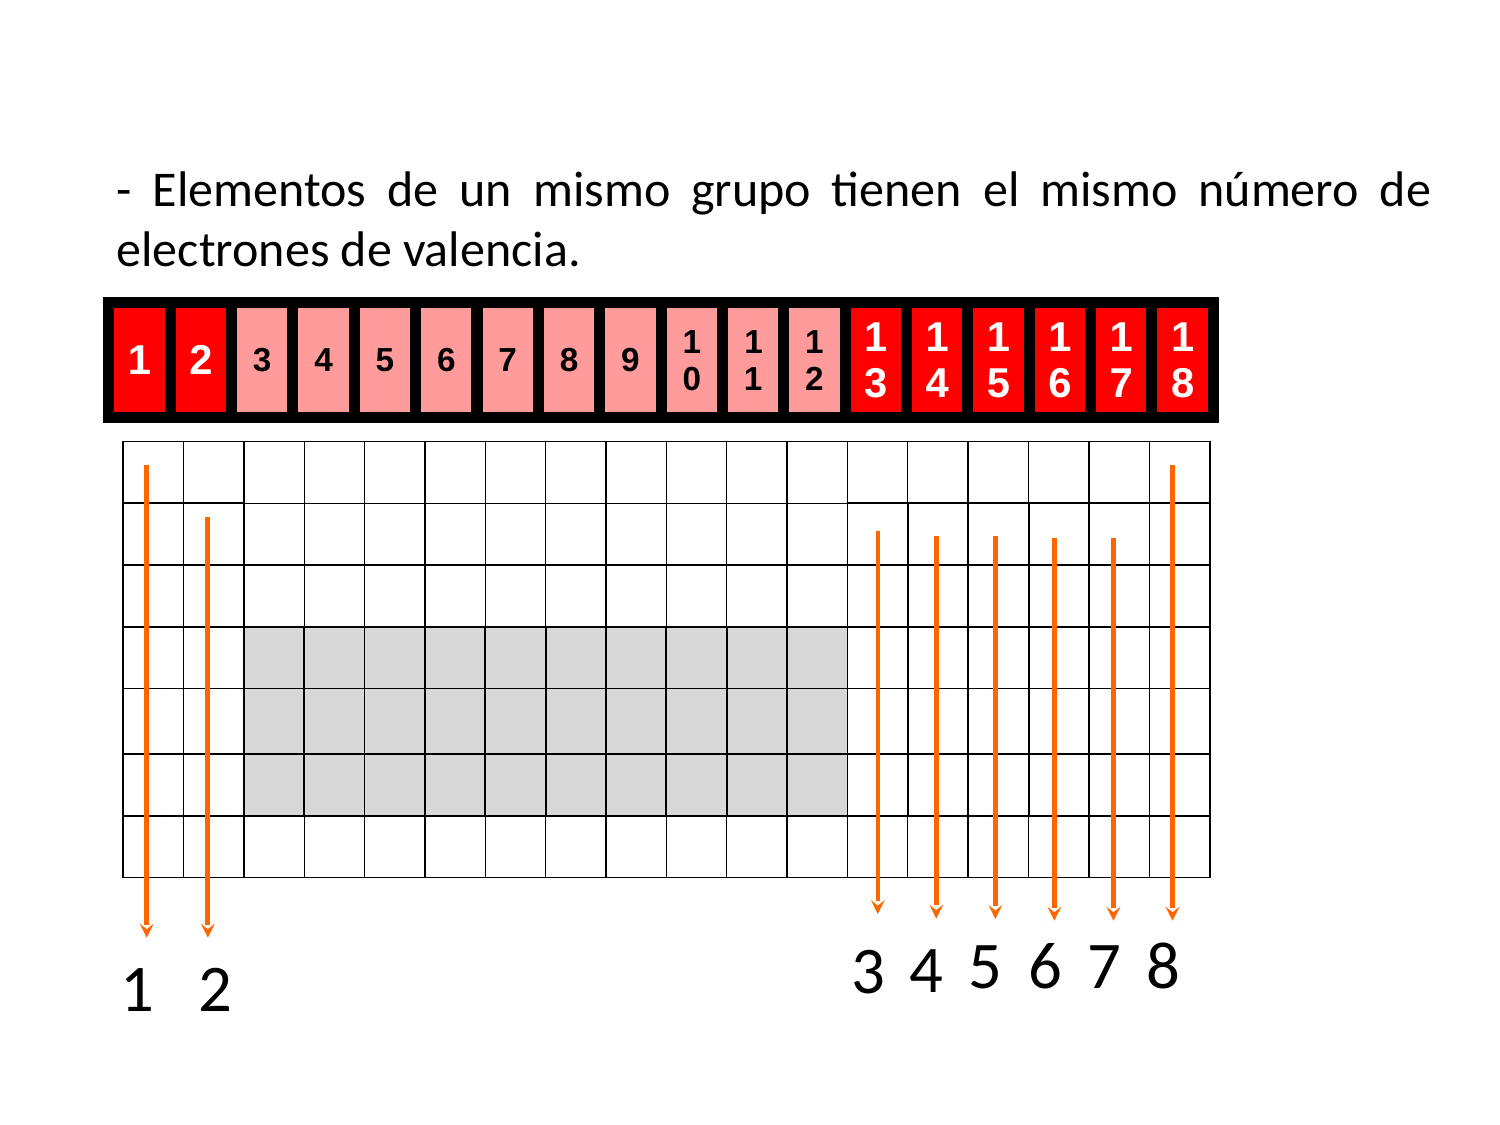

- Elementos de un mismo grupo tienen el mismo número de electrones de valencia.
| 1 | 2 | 3 | 4 | 5 | 6 | 7 | 8 | 9 | 10 | 11 | 12 | 13 | 14 | 15 | 16 | 17 | 18 |
| --- | --- | --- | --- | --- | --- | --- | --- | --- | --- | --- | --- | --- | --- | --- | --- | --- | --- |
|  |  |  |  |  |  |  |  |  |  |  |  |  |  |  |  |  |  |
| --- | --- | --- | --- | --- | --- | --- | --- | --- | --- | --- | --- | --- | --- | --- | --- | --- | --- |
|  |  |  |  |  |  |  |  |  |  |  |  |  |  |  |  |  |  |
|  |  |  |  |  |  |  |  |  |  |  |  |  |  |  |  |  |  |
|  |  |  |  |  |  |  |  |  |  |  |  |  |  |  |  |  |  |
|  |  |  |  |  |  |  |  |  |  |  |  |  |  |  |  |  |  |
|  |  |  |  |  |  |  |  |  |  |  |  |  |  |  |  |  |  |
|  |  |  |  |  |  |  |  |  |  |  |  |  |  |  |  |  |  |
7
5
6
8
4
3
1
2